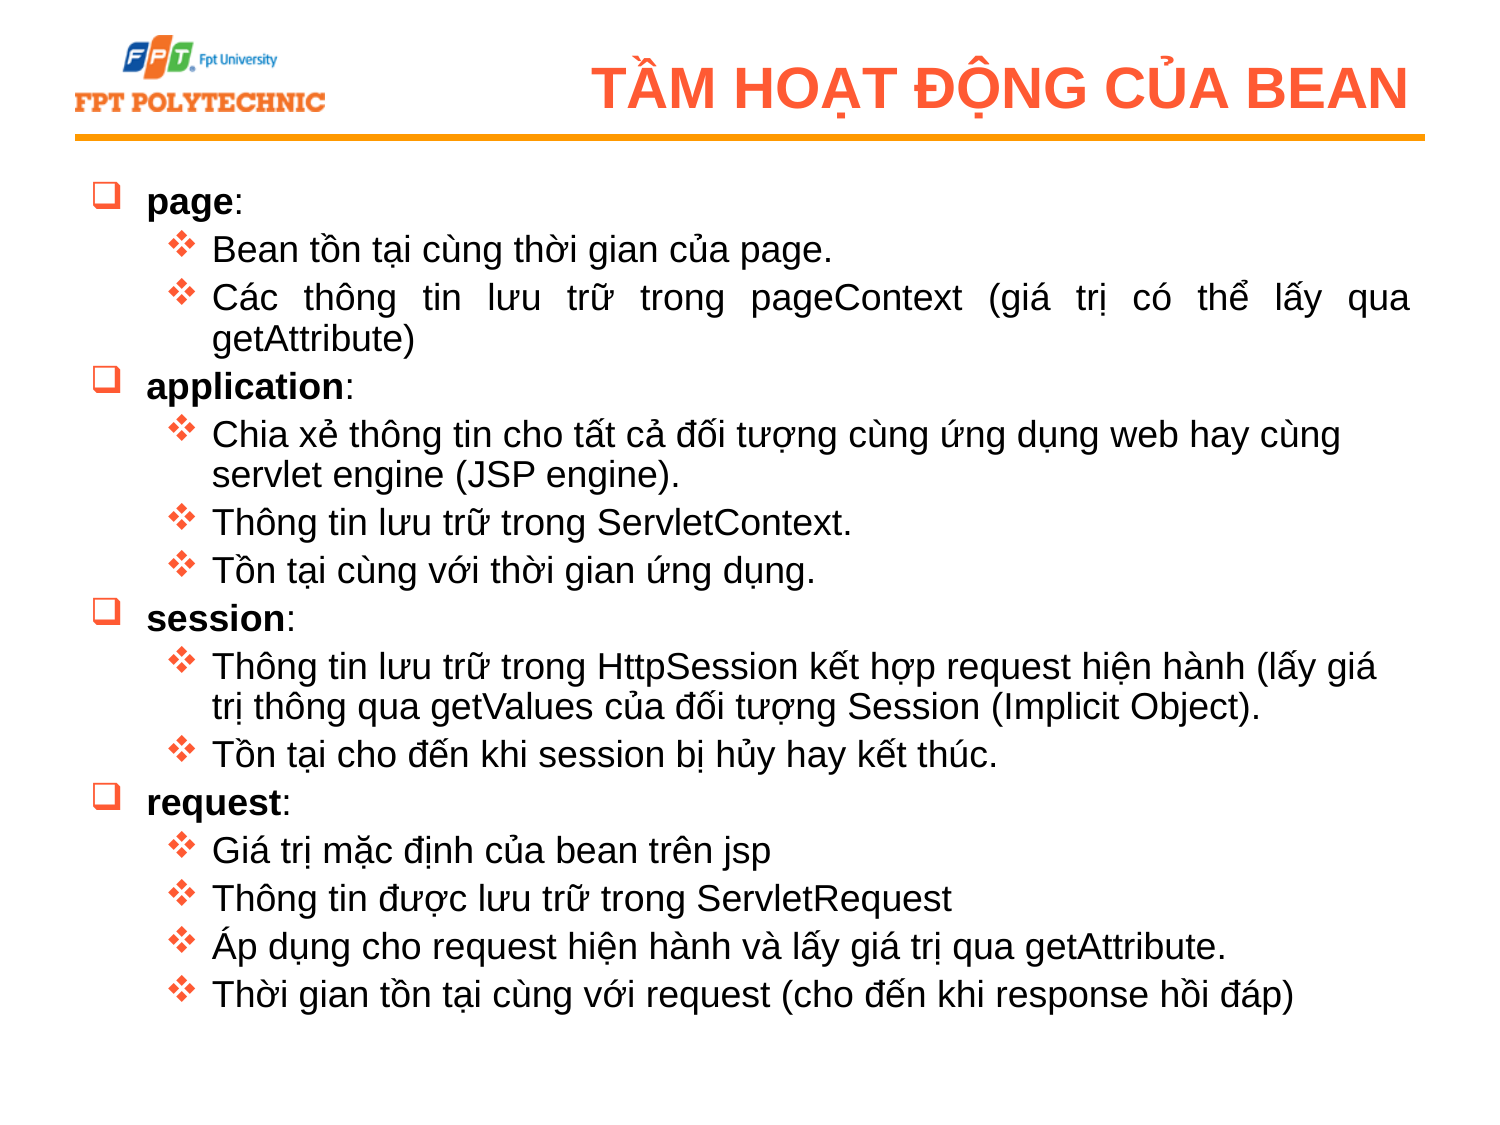

# Tầm hoạt động của bean
page:
Bean tồn tại cùng thời gian của page.
Các thông tin lưu trữ trong pageContext (giá trị có thể lấy qua getAttribute)
application:
Chia xẻ thông tin cho tất cả đối tượng cùng ứng dụng web hay cùng servlet engine (JSP engine).
Thông tin lưu trữ trong ServletContext.
Tồn tại cùng với thời gian ứng dụng.
session:
Thông tin lưu trữ trong HttpSession kết hợp request hiện hành (lấy giá trị thông qua getValues của đối tượng Session (Implicit Object).
Tồn tại cho đến khi session bị hủy hay kết thúc.
request:
Giá trị mặc định của bean trên jsp
Thông tin được lưu trữ trong ServletRequest
Áp dụng cho request hiện hành và lấy giá trị qua getAttribute.
Thời gian tồn tại cùng với request (cho đến khi response hồi đáp)